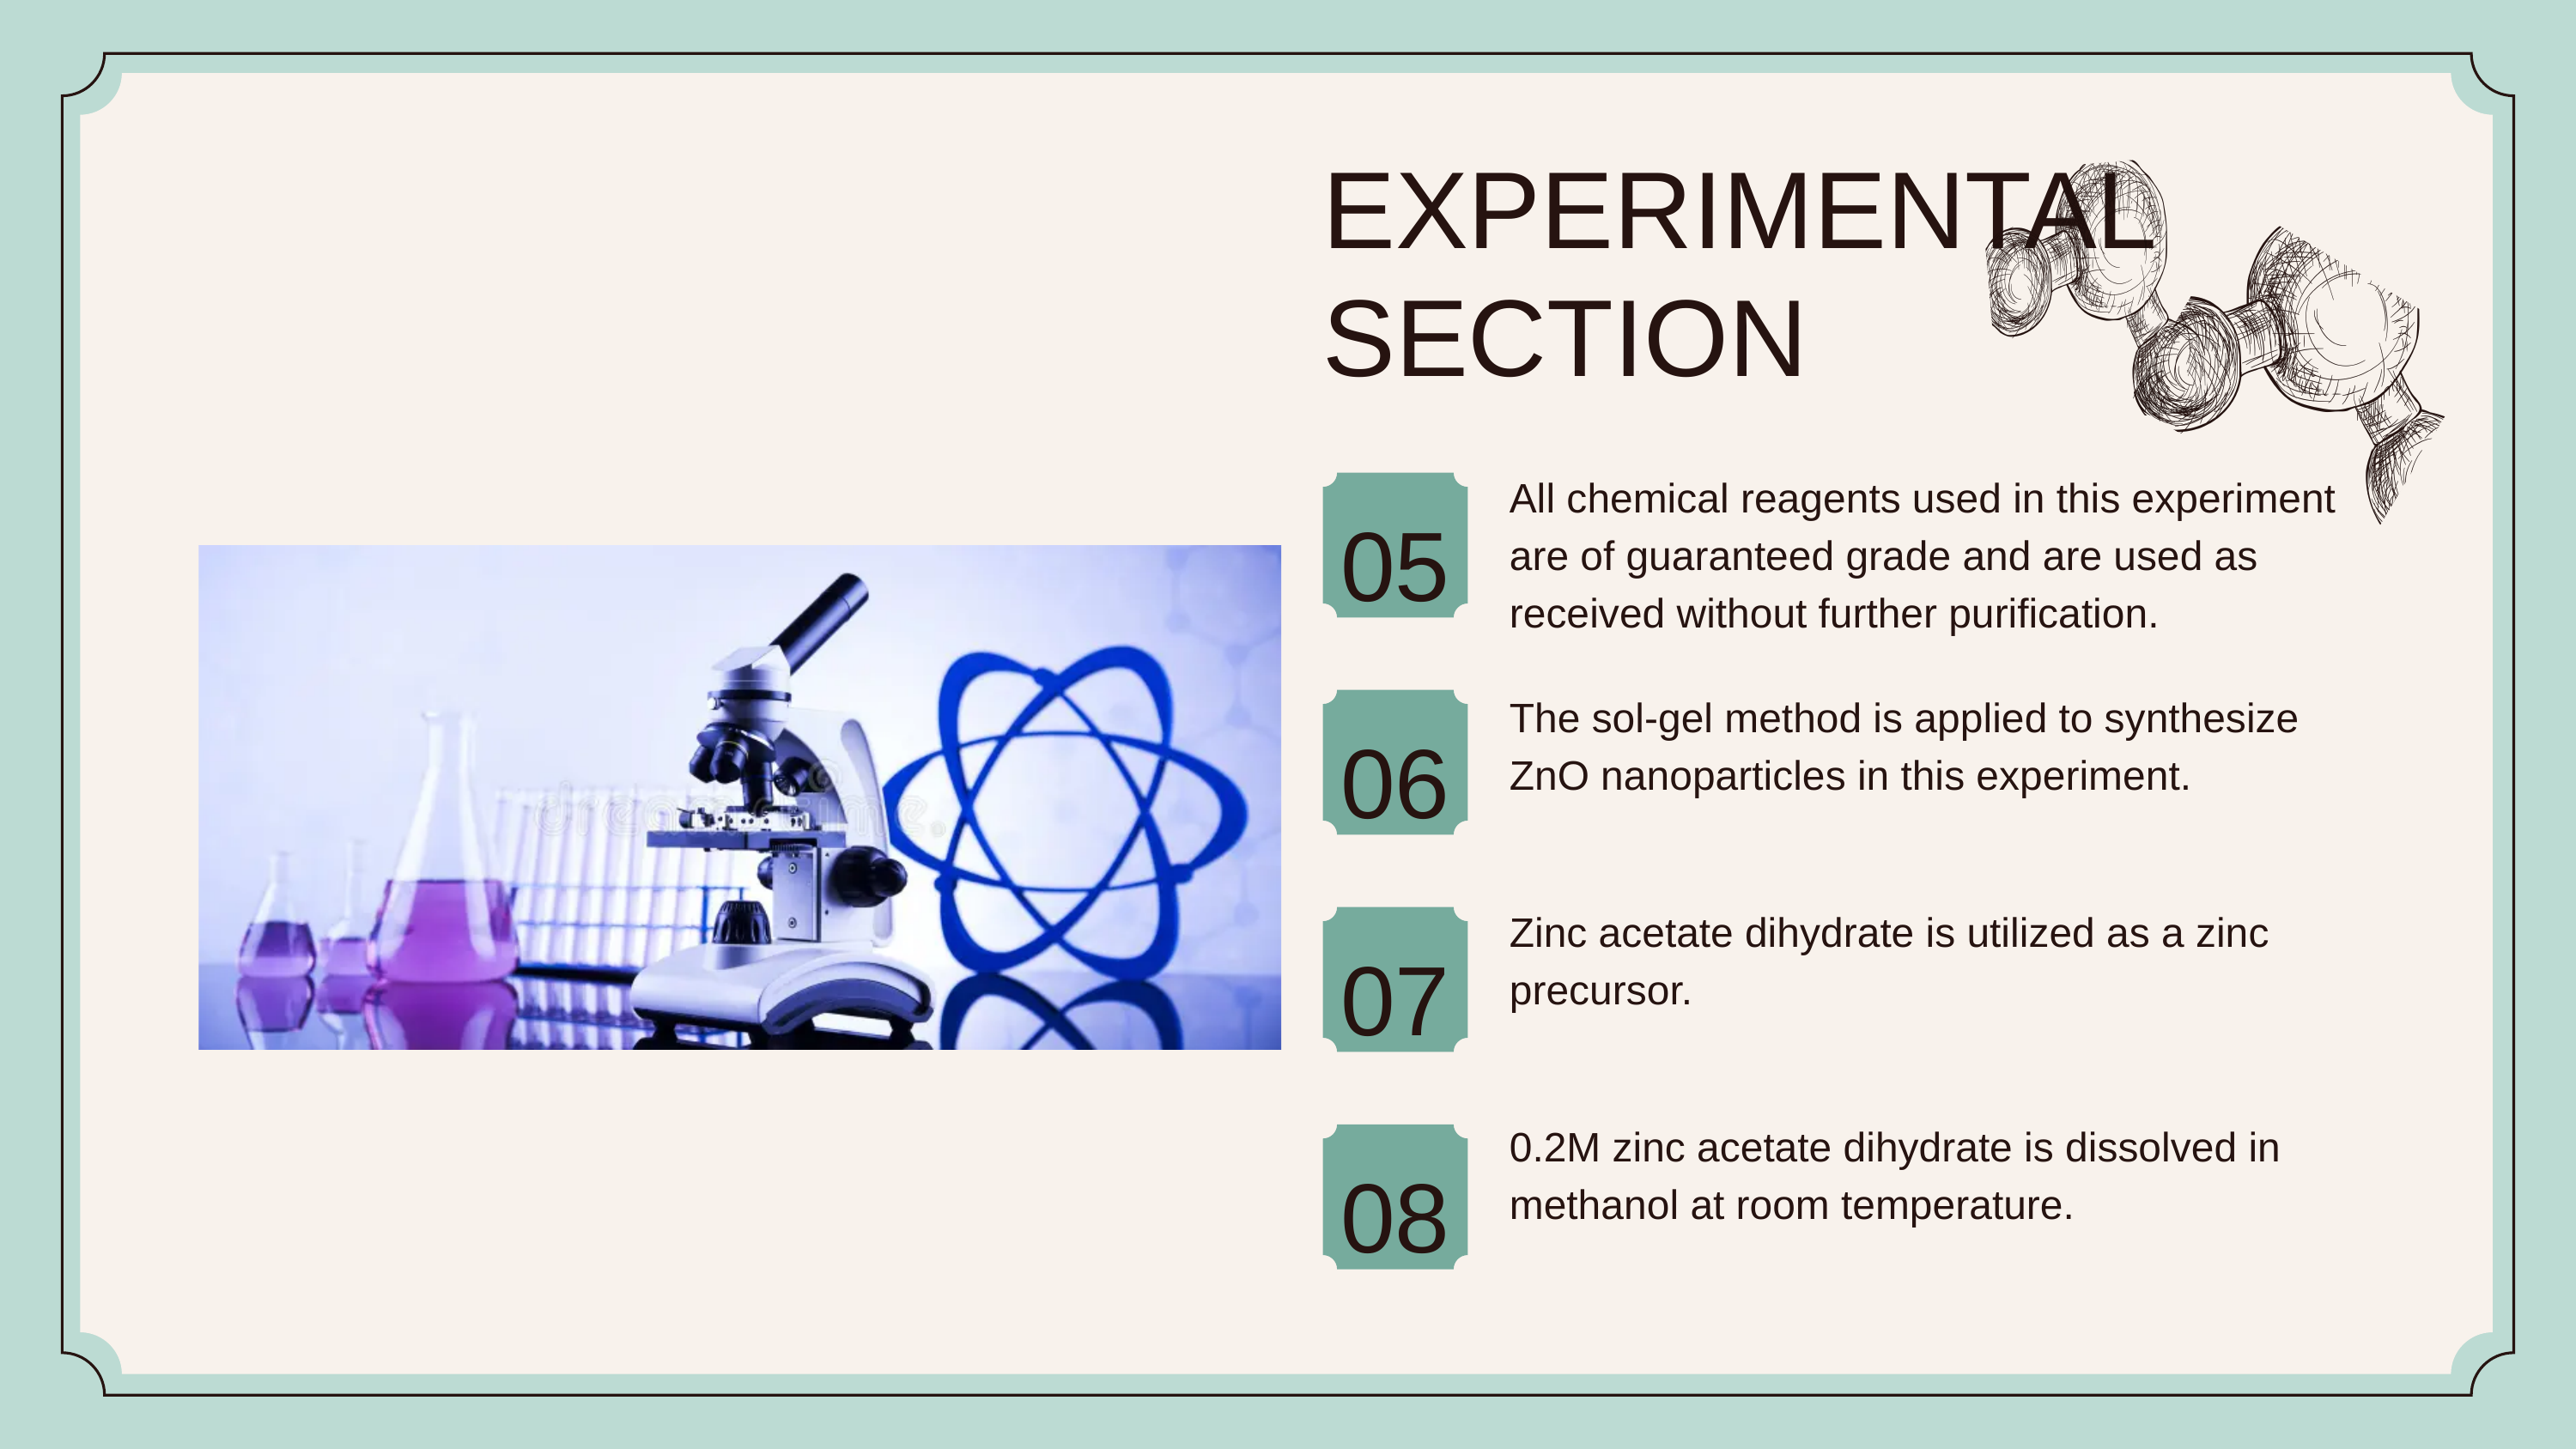

EXPERIMENTAL SECTION

All chemical reagents used in this experiment are of guaranteed grade and are used as received without further purification.

05

The sol-gel method is applied to synthesize ZnO nanoparticles in this experiment.

06
Zinc acetate dihydrate is utilized as a zinc precursor.

07
0.2M zinc acetate dihydrate is dissolved in methanol at room temperature.

08